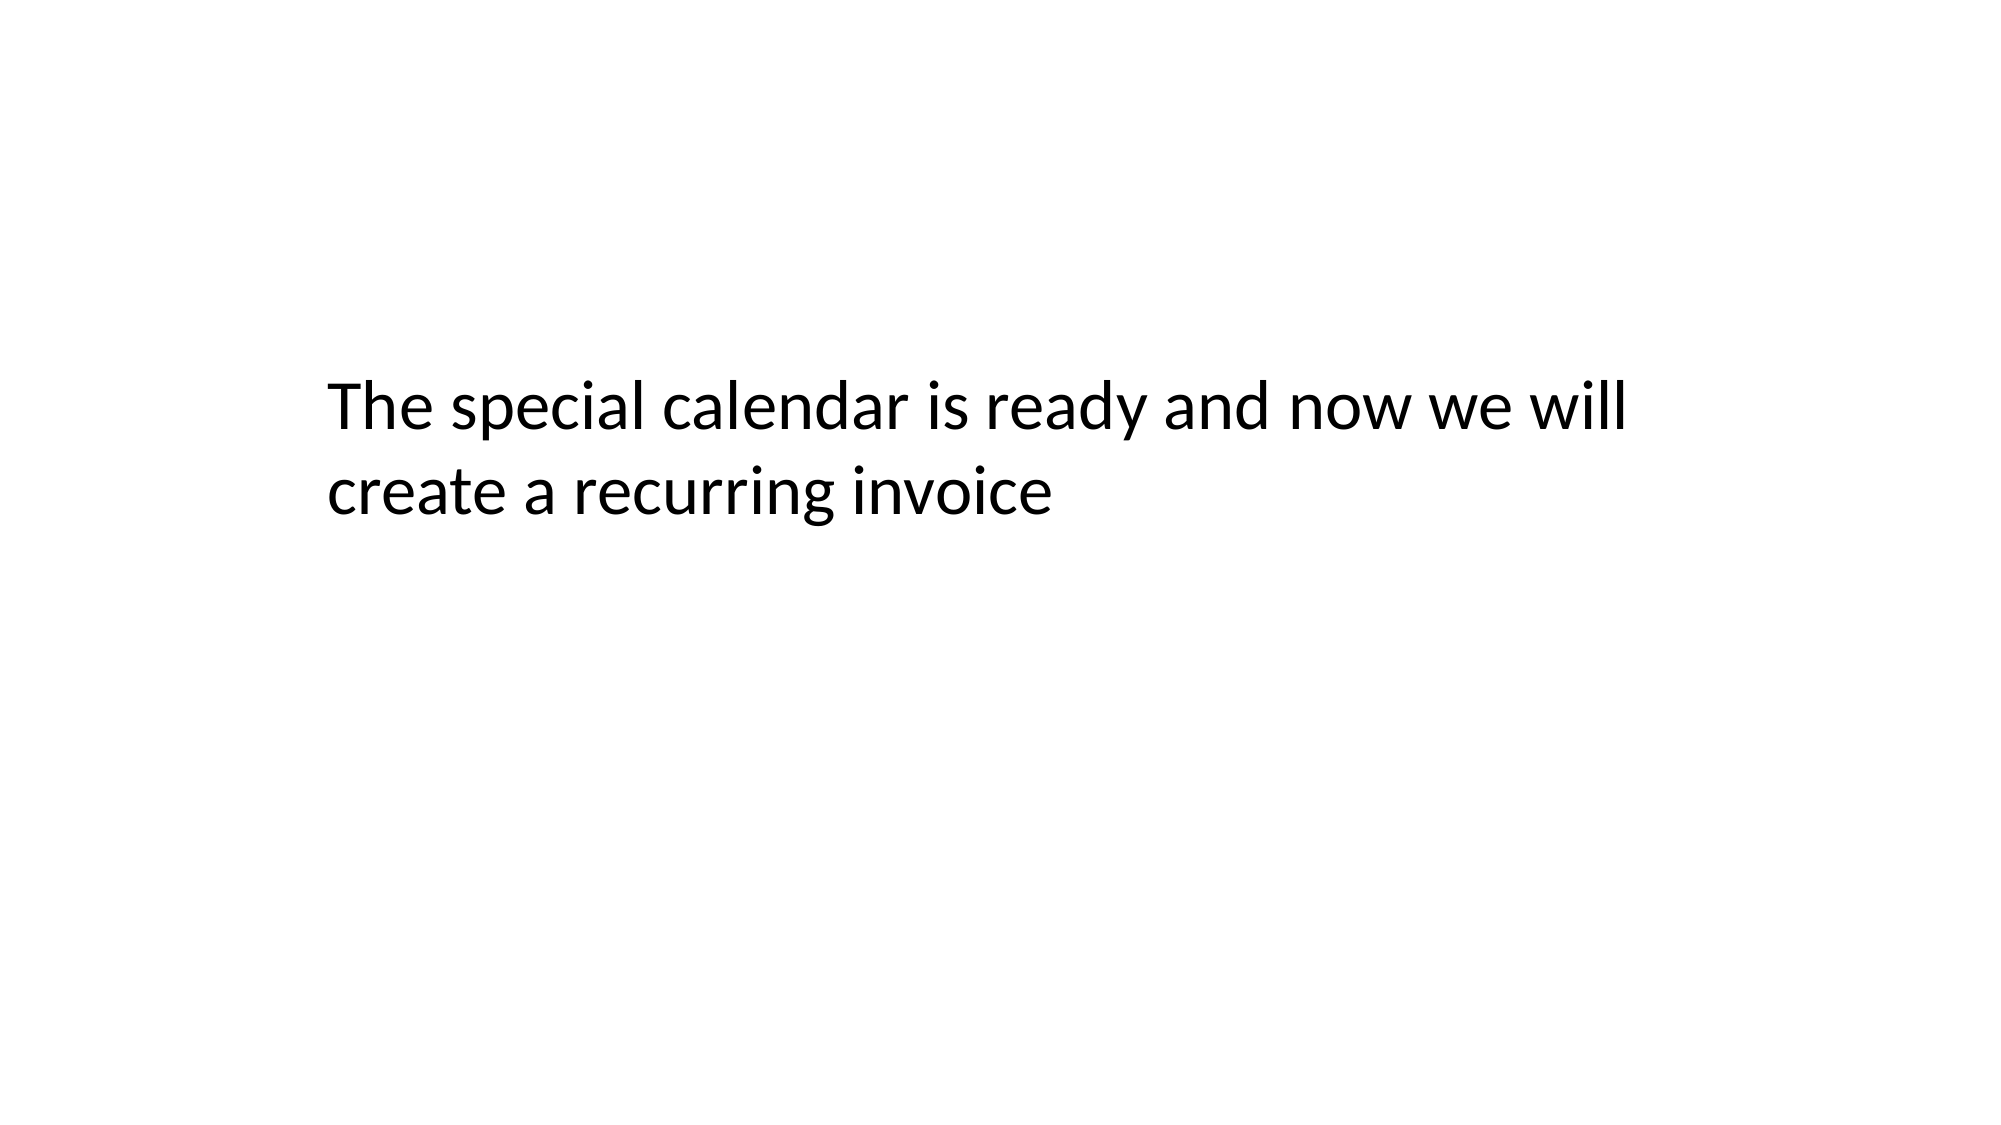

# The special calendar is ready and now we will create a recurring invoice